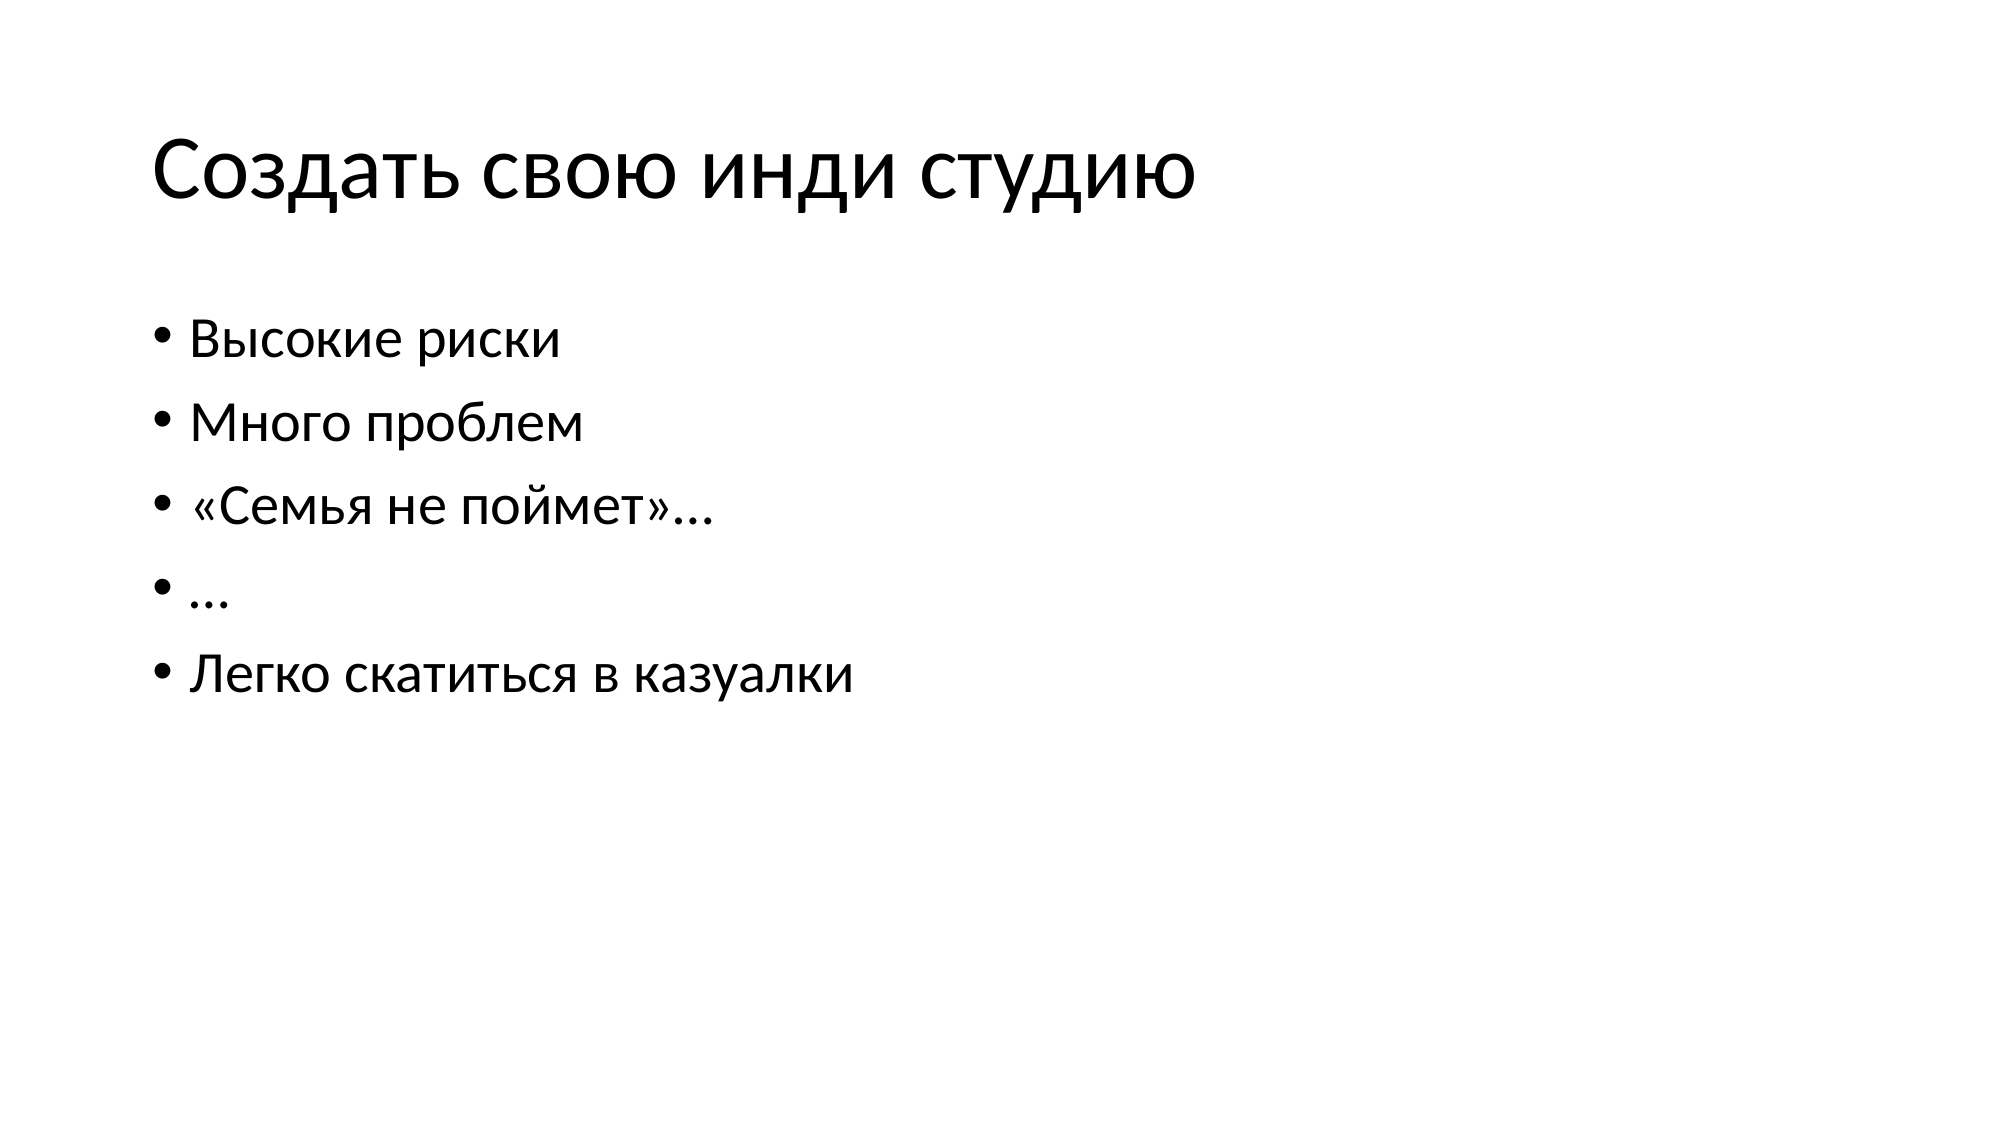

# Создать свою инди студию
Высокие риски
Много проблем
«Семья не поймет»…
…
Легко скатиться в казуалки